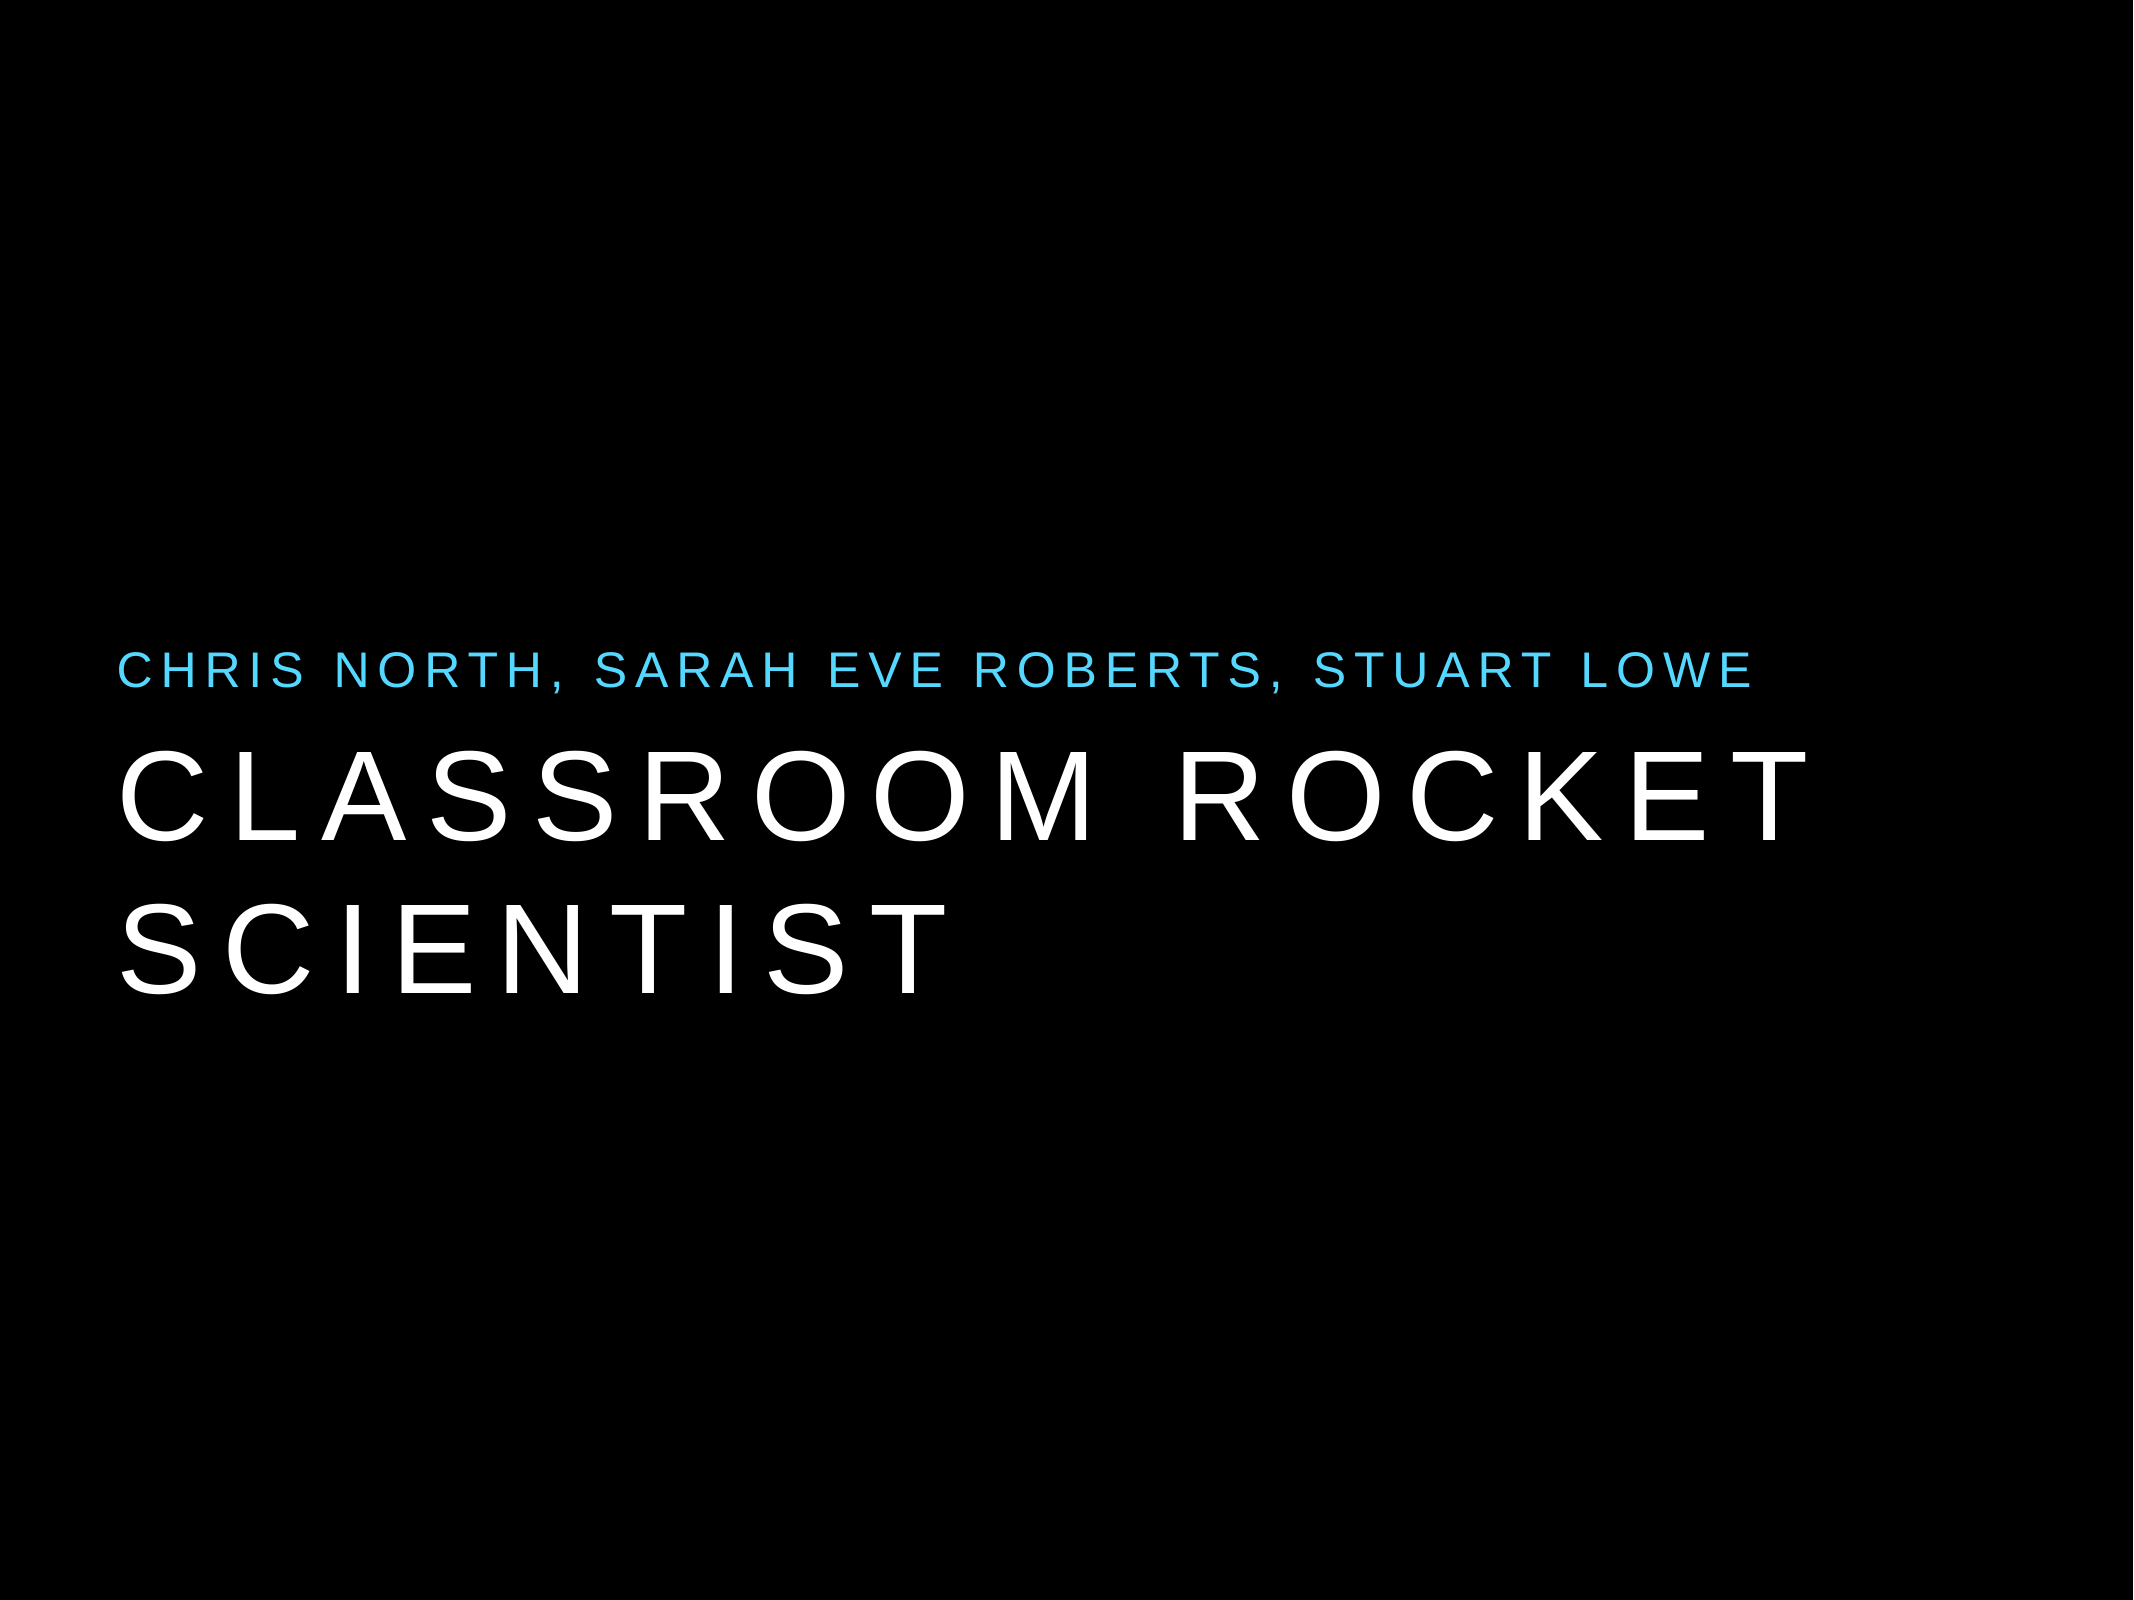

Chris North, Sarah Eve Roberts, Stuart Lowe
# Classroom Rocket Scientist